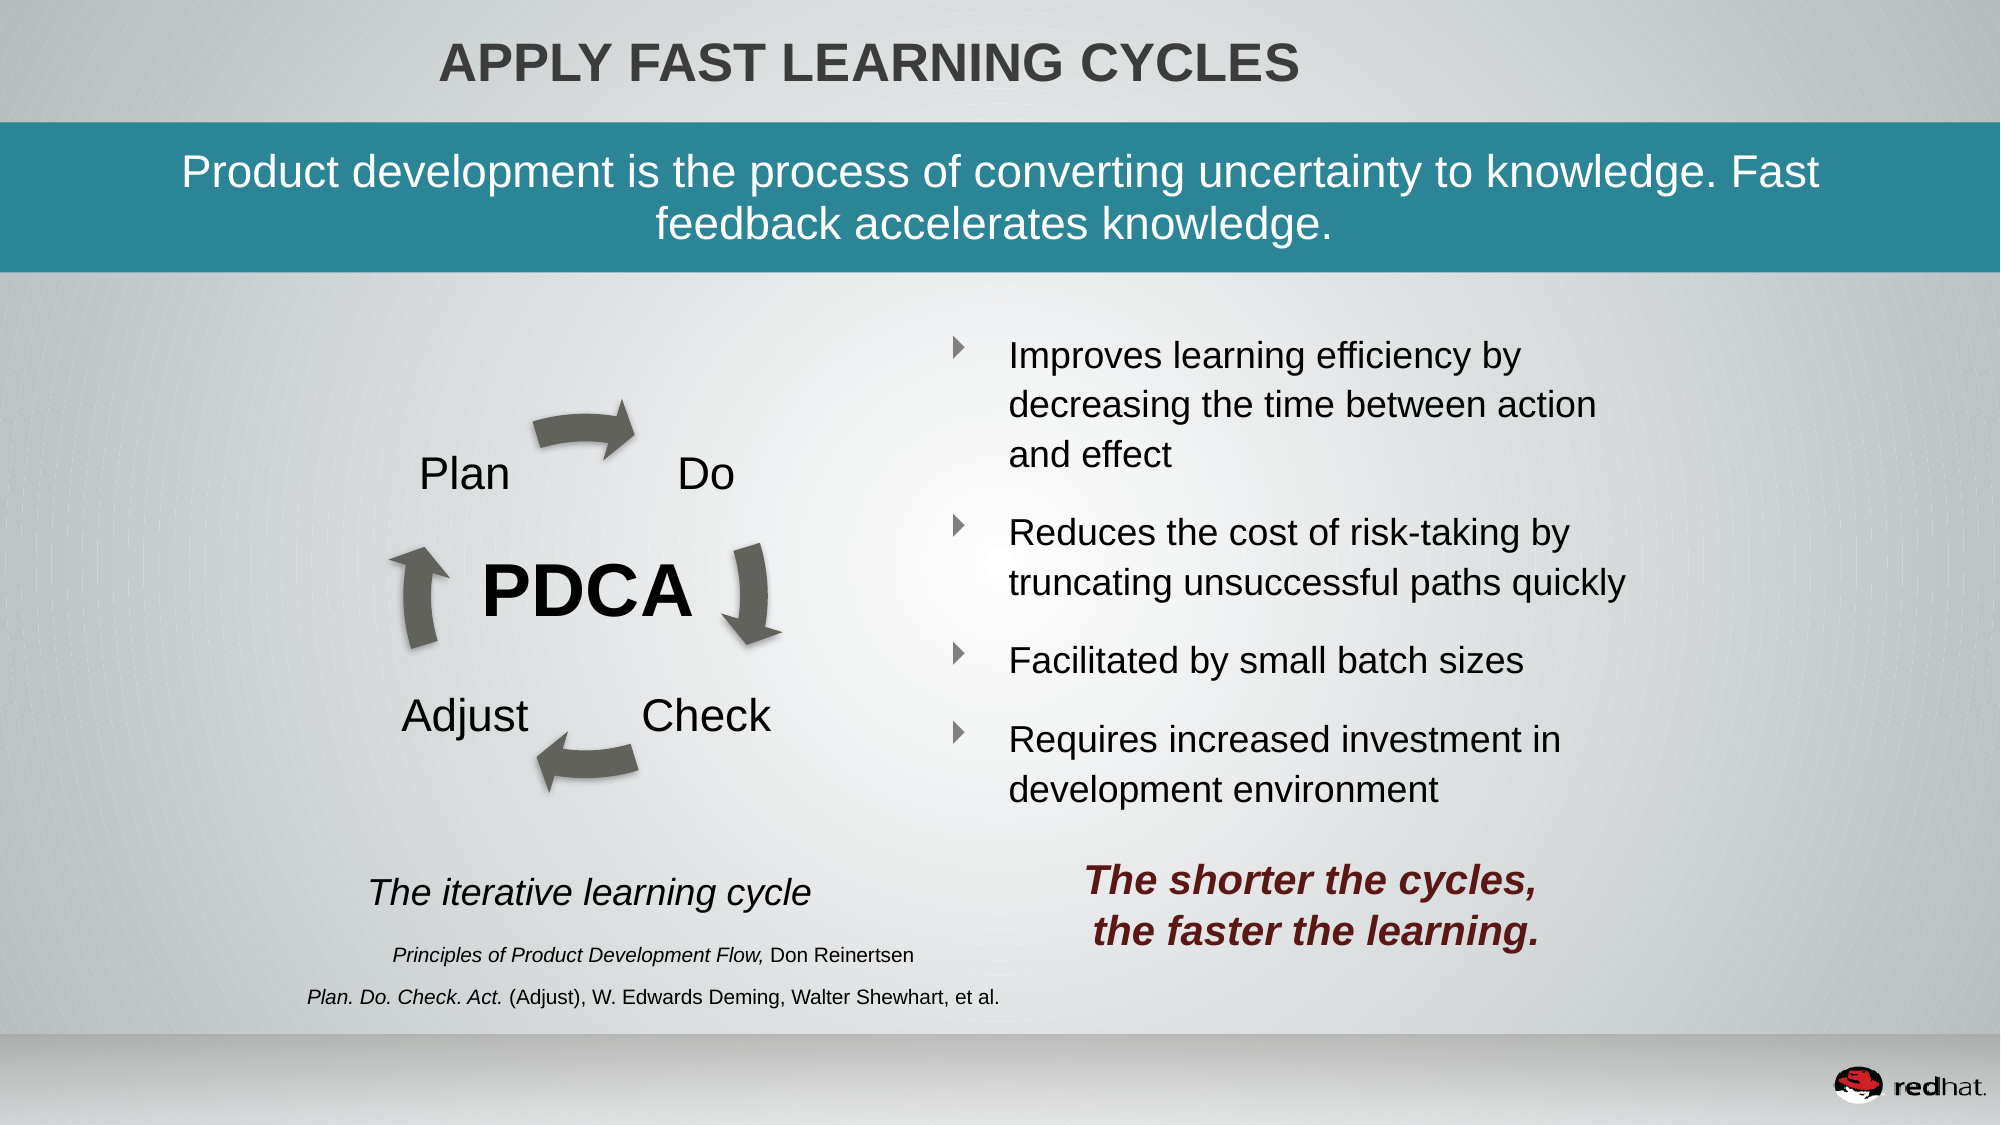

# Apply Fast Learning Cycles
Product development is the process of converting uncertainty to knowledge. Fast feedback accelerates knowledge.
Improves learning efficiency by decreasing the time between action
and effect
Reduces the cost of risk-taking by truncating unsuccessful paths quickly
Facilitated by small batch sizes
Requires increased investment in development environment
The shorter the cycles,
the faster the learning.
Do
Check
Adjust
Plan
PDCA
The iterative learning cycle
Principles of Product Development Flow, Don Reinertsen
Plan. Do. Check. Act. (Adjust), W. Edwards Deming, Walter Shewhart, et al.